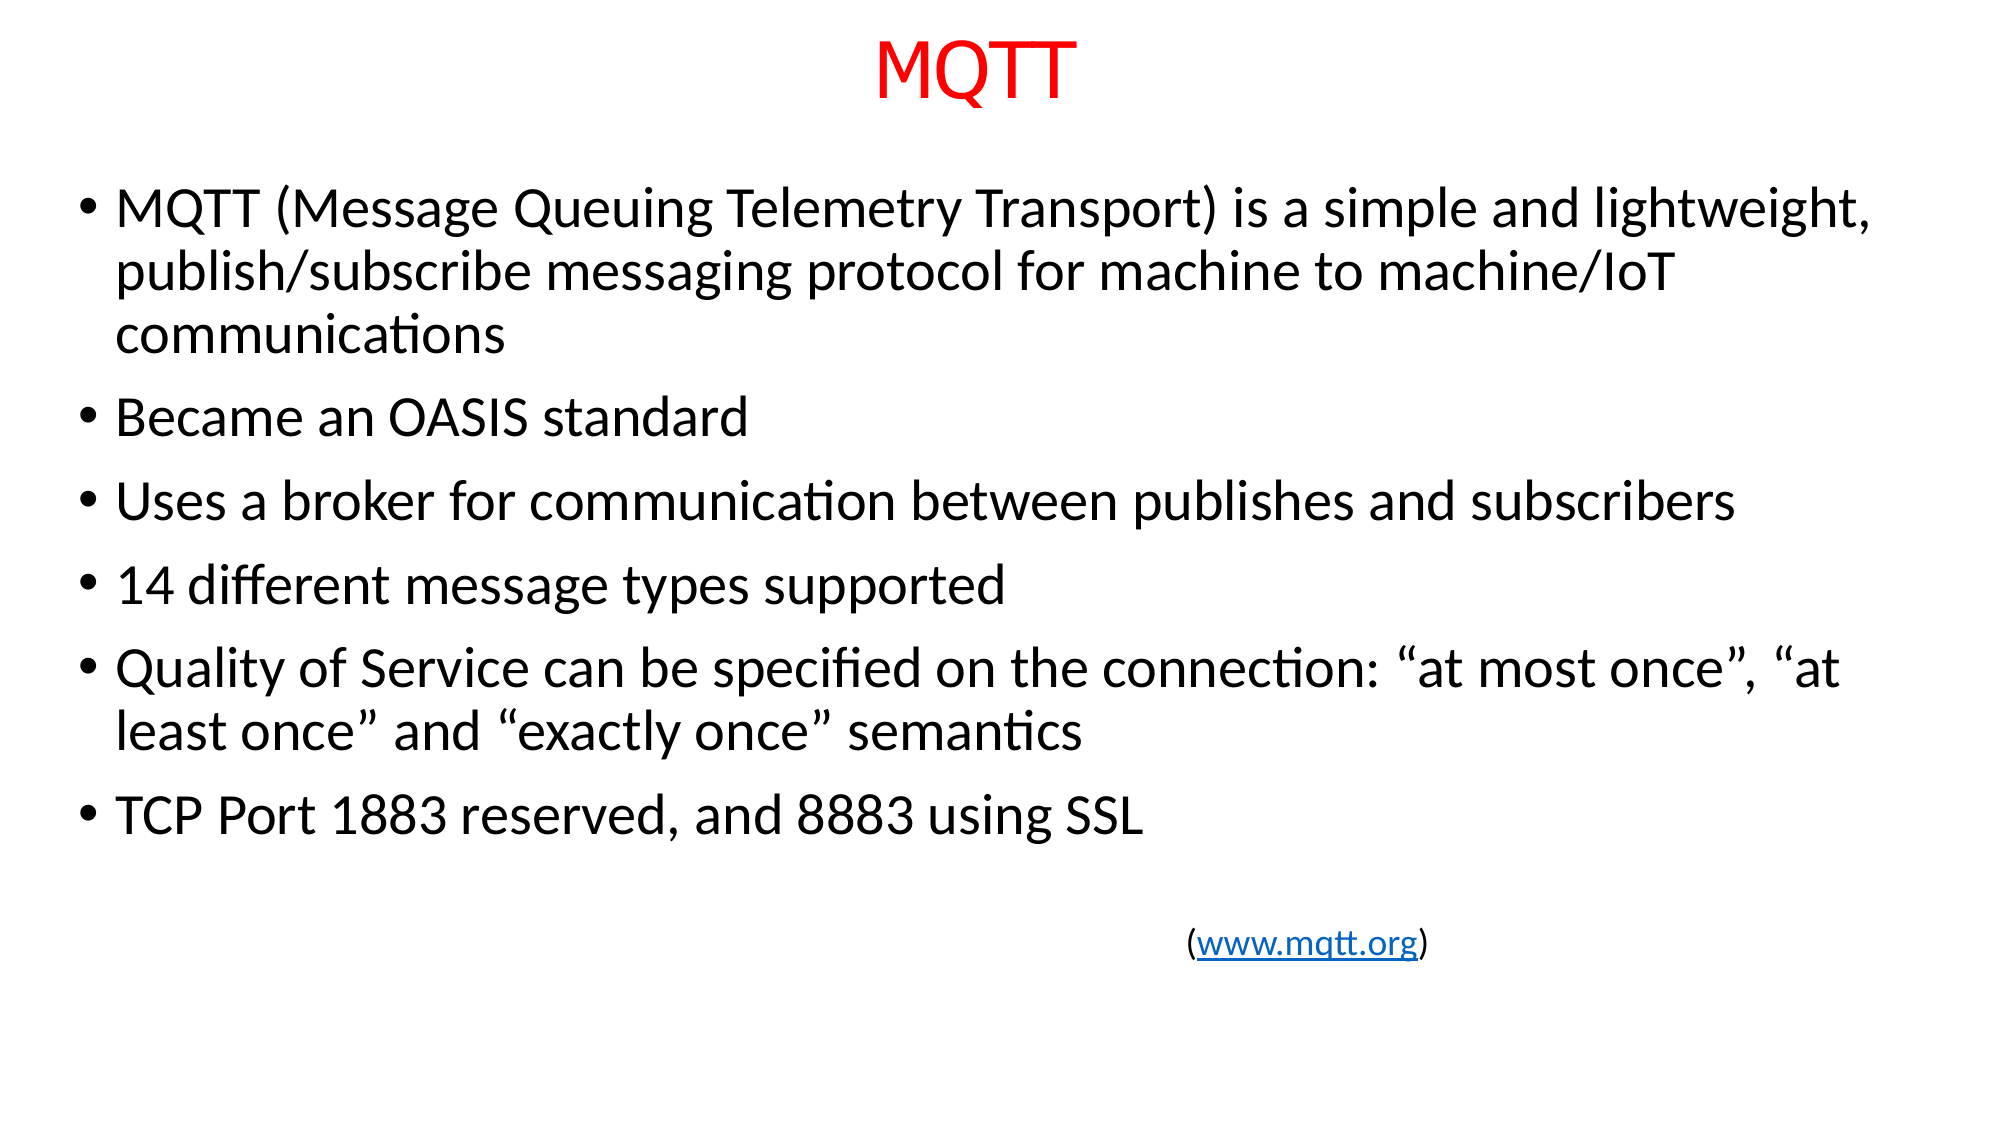

# MQTT
MQTT (Message Queuing Telemetry Transport) is a simple and lightweight, publish/subscribe messaging protocol for machine to machine/IoT communications
Became an OASIS standard
Uses a broker for communication between publishes and subscribers
14 different message types supported
Quality of Service can be specified on the connection: “at most once”, “at least once” and “exactly once” semantics
TCP Port 1883 reserved, and 8883 using SSL

(www.mqtt.org)